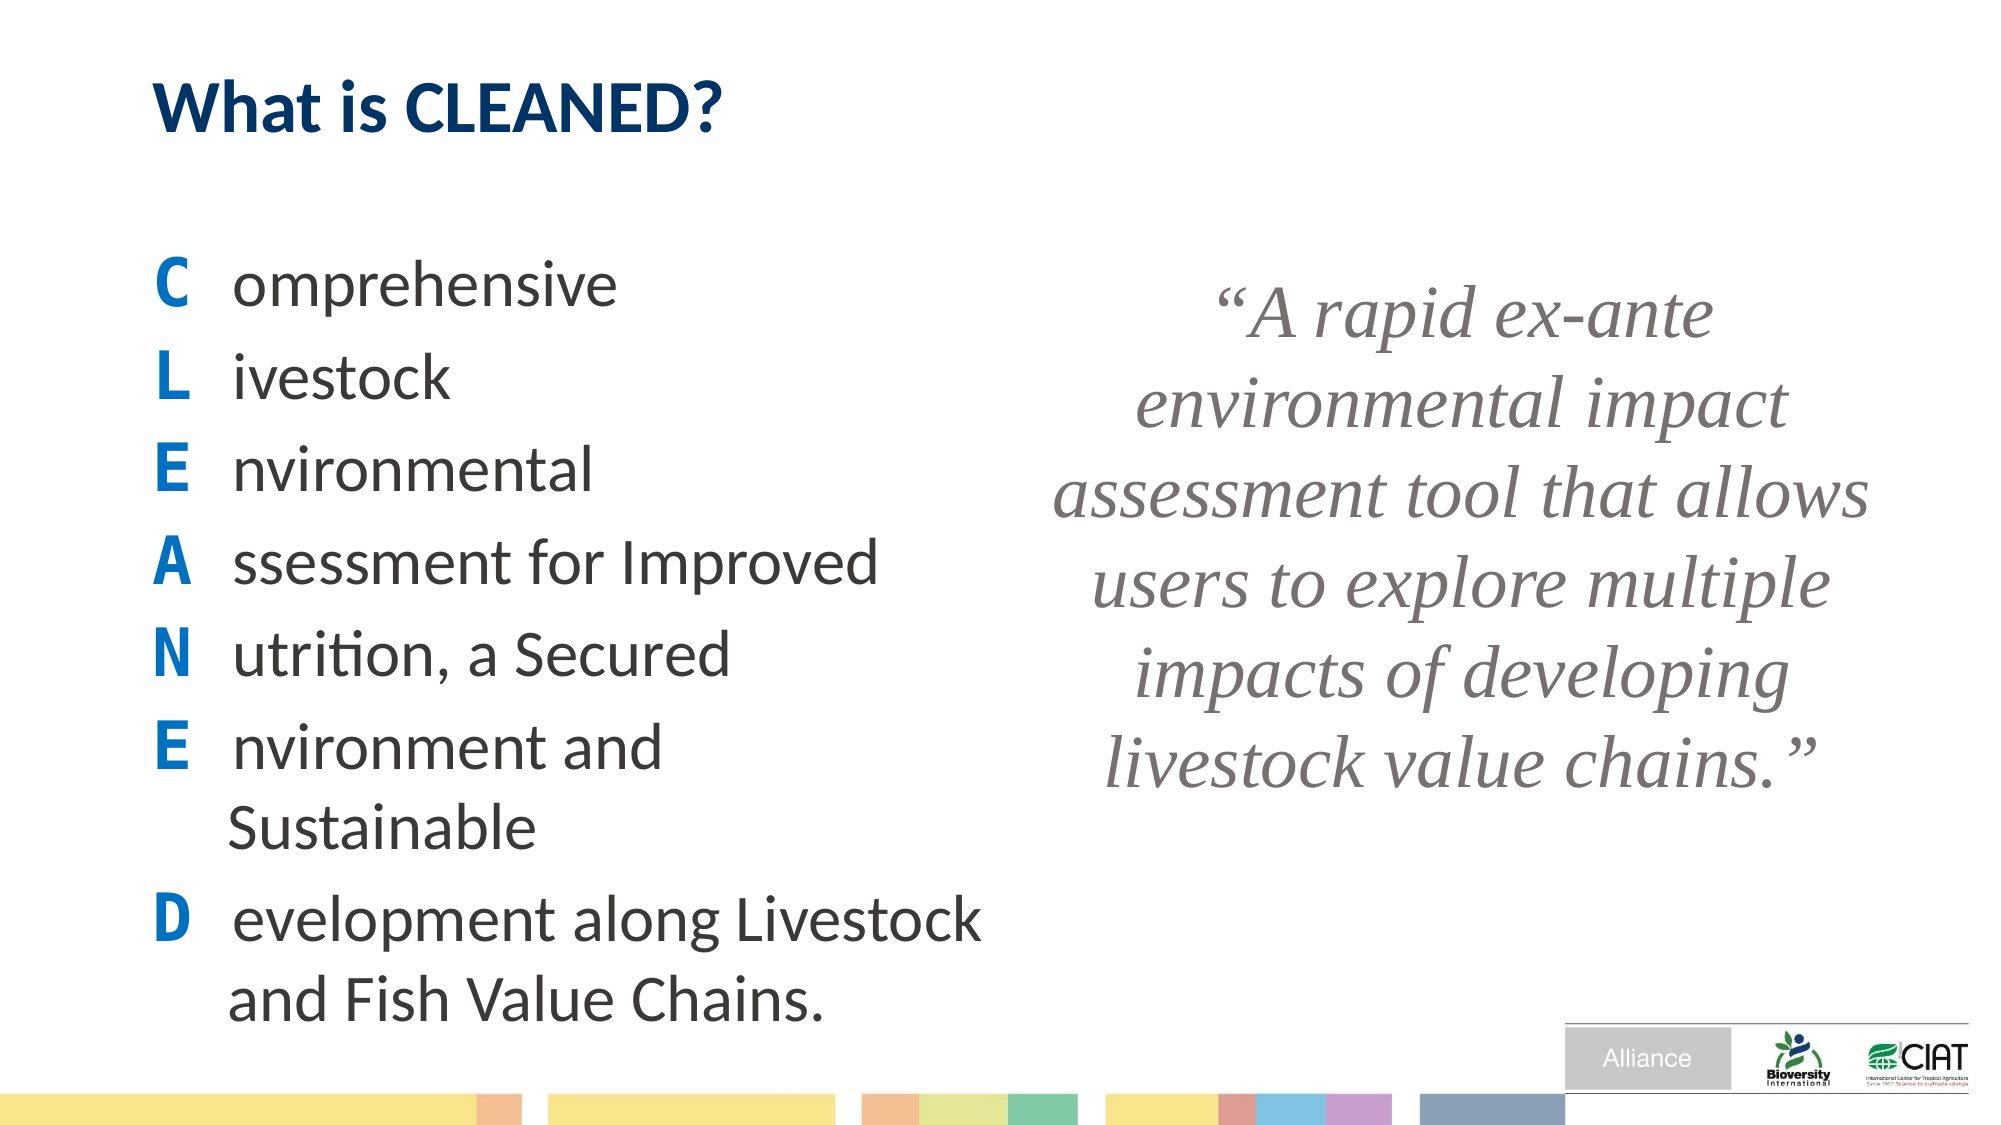

# What is CLEANED?
C omprehensive
L ivestock
E nvironmental
A ssessment for Improved
N utrition, a Secured
E nvironment and Sustainable
D evelopment along Livestock and Fish Value Chains.
“A rapid ex-ante environmental impact assessment tool that allows users to explore multiple impacts of developing livestock value chains.”